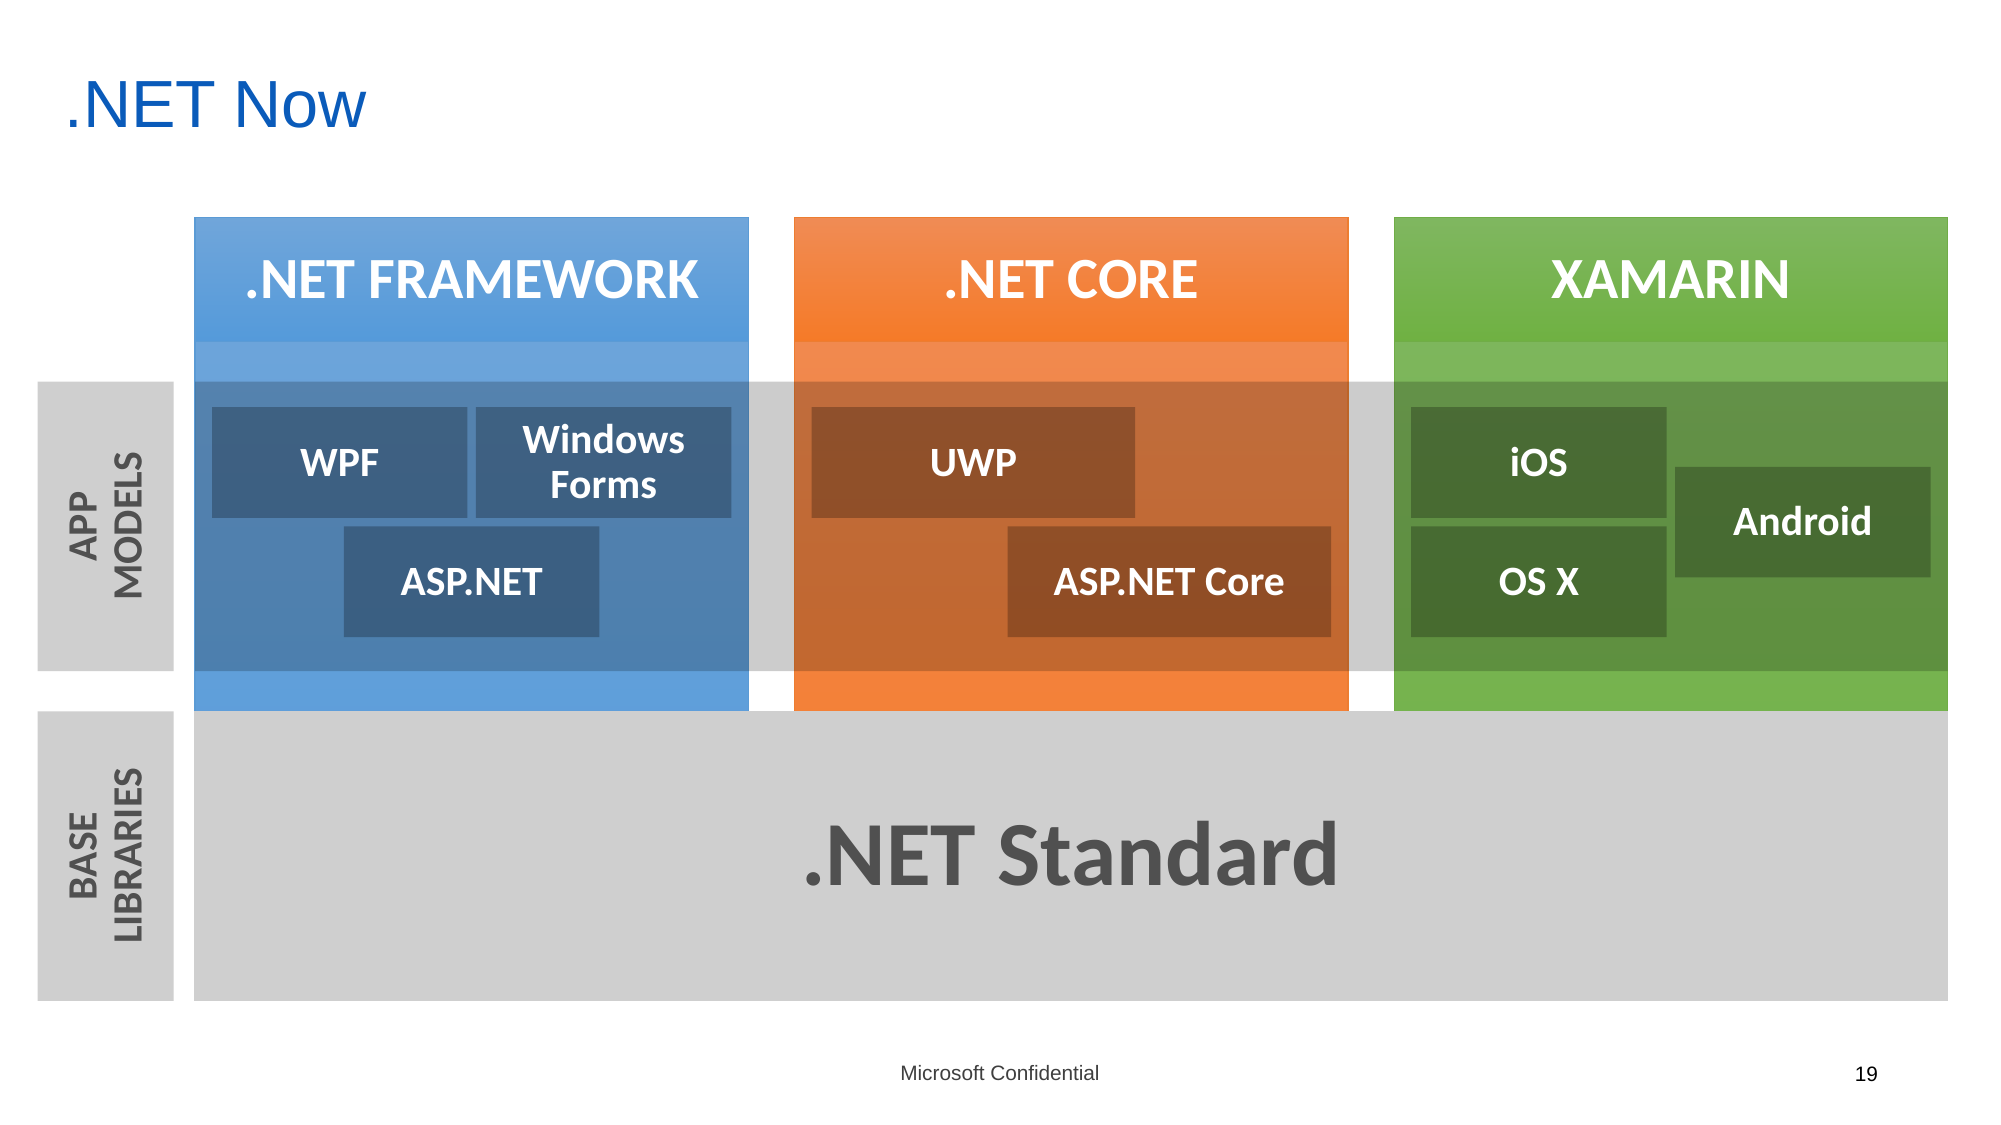

# .NET Now

.NET FRAMEWORK

.NET CORE

XAMARIN
APP
MODELS

WPF
Windows Forms
ASP.NET
UWP
ASP.NET Core
iOS
Android
OS X
BASE
LIBRARIES
.NET Standard
19